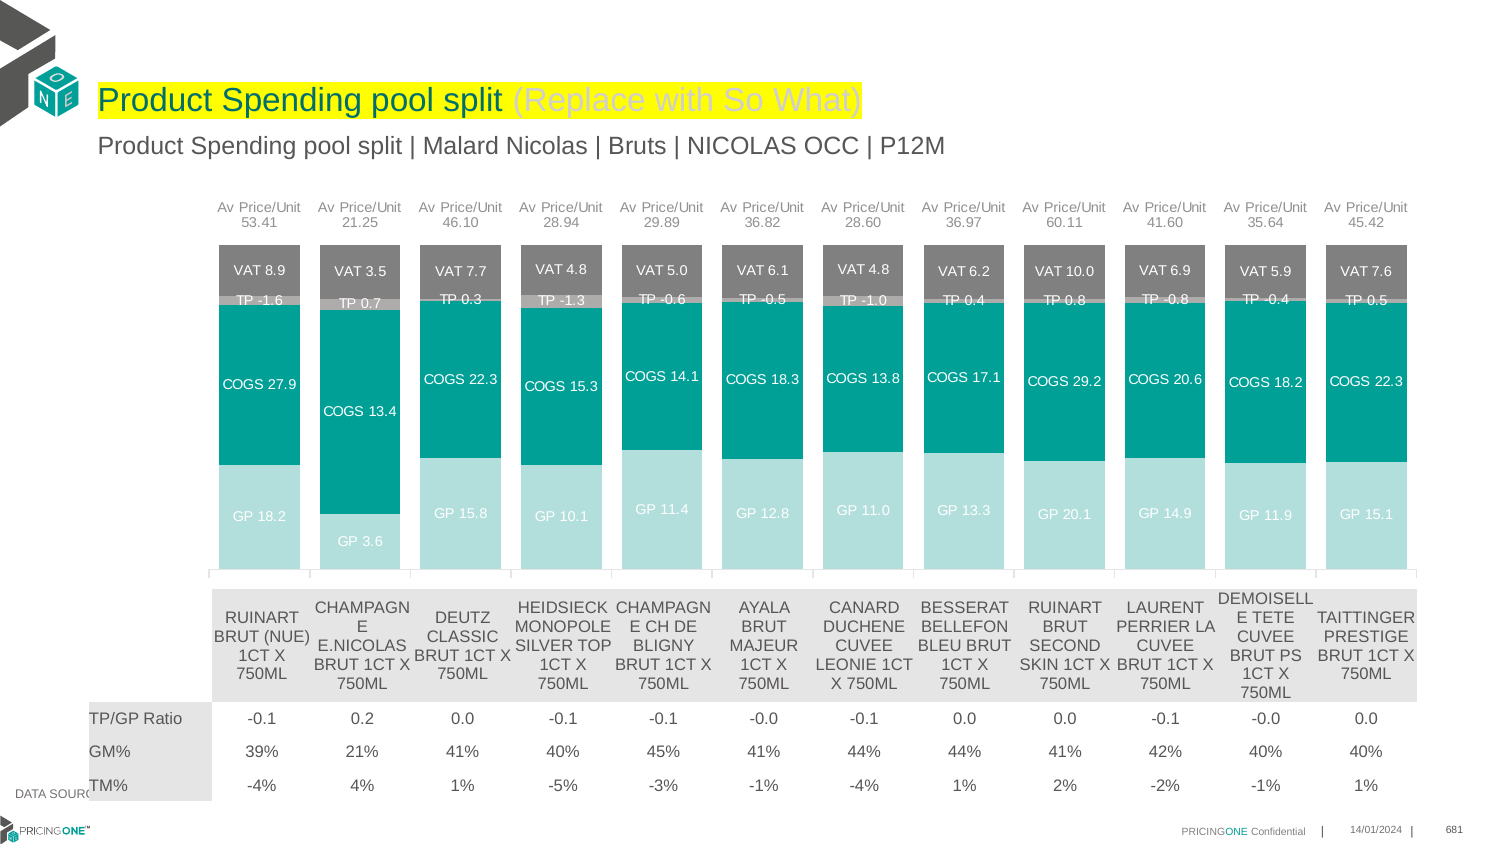

# Product Spending pool split (Replace with So What)
Product Spending pool split | Malard Nicolas | Bruts | NICOLAS OCC | P12M

### Chart

| Category | GP | COGS | TP | VAT |
|---|---|---|---|---|
| Av Price/Unit 53.41 | 18.17212755765819 | 27.901275044352456 | -1.564212803075101 | 8.901833234772324 |
| Av Price/Unit 21.25 | 3.616811642949547 | 13.383643337645537 | 0.7085328836321096 | 3.5417975728454367 |
| Av Price/Unit 46.10 | 15.820616101694917 | 22.315793220338982 | 0.2799355932203369 | 7.683262711864407 |
| Av Price/Unit 28.94 | 10.09054555106168 | 15.279408543983823 | -1.2534222446916026 | 4.823306370070775 |
| Av Price/Unit 29.89 | 11.44578984018265 | 14.099321232876711 | -0.634532686453575 | 4.982115677321155 |
| Av Price/Unit 36.82 | 12.800326785714287 | 18.338833482142856 | -0.45339637896825025 | 6.137152777777774 |
| Av Price/Unit 28.60 | 11.036430006238303 | 13.774915845290083 | -0.9773886878768963 | 4.766791432730296 |
| Av Price/Unit 36.97 | 13.265050687830689 | 17.097974497354496 | 0.44385312169312385 | 6.161375661375661 |
| Av Price/Unit 60.11 | 20.132855229357798 | 29.208375596330278 | 0.7520413455657575 | 10.01865443425076 |
| Av Price/Unit 41.60 | 14.888161476510067 | 20.577270201342284 | -0.8010021476510047 | 6.932885906040268 |
| Av Price/Unit 35.64 | 11.907150943396227 | 18.192032075471698 | -0.3990482479784383 | 5.940026954177893 |
| Av Price/Unit 45.42 | 15.079999816176473 | 22.270368566176472 | 0.503491911764705 | 7.570772058823529 |
|  | RUINART BRUT (NUE) 1CT X 750ML | CHAMPAGNE E.NICOLAS BRUT 1CT X 750ML | DEUTZ CLASSIC BRUT 1CT X 750ML | HEIDSIECK MONOPOLE SILVER TOP 1CT X 750ML | CHAMPAGNE CH DE BLIGNY BRUT 1CT X 750ML | AYALA BRUT MAJEUR 1CT X 750ML | CANARD DUCHENE CUVEE LEONIE 1CT X 750ML | BESSERAT BELLEFON BLEU BRUT 1CT X 750ML | RUINART BRUT SECOND SKIN 1CT X 750ML | LAURENT PERRIER LA CUVEE BRUT 1CT X 750ML | DEMOISELLE TETE CUVEE BRUT PS 1CT X 750ML | TAITTINGER PRESTIGE BRUT 1CT X 750ML |
| --- | --- | --- | --- | --- | --- | --- | --- | --- | --- | --- | --- | --- |
| TP/GP Ratio | -0.1 | 0.2 | 0.0 | -0.1 | -0.1 | -0.0 | -0.1 | 0.0 | 0.0 | -0.1 | -0.0 | 0.0 |
| GM% | 39% | 21% | 41% | 40% | 45% | 41% | 44% | 44% | 41% | 42% | 40% | 40% |
| TM% | -4% | 4% | 1% | -5% | -3% | -1% | -4% | 1% | 2% | -2% | -1% | 1% |
DATA SOURCE: Client P&L

14/01/2024
681